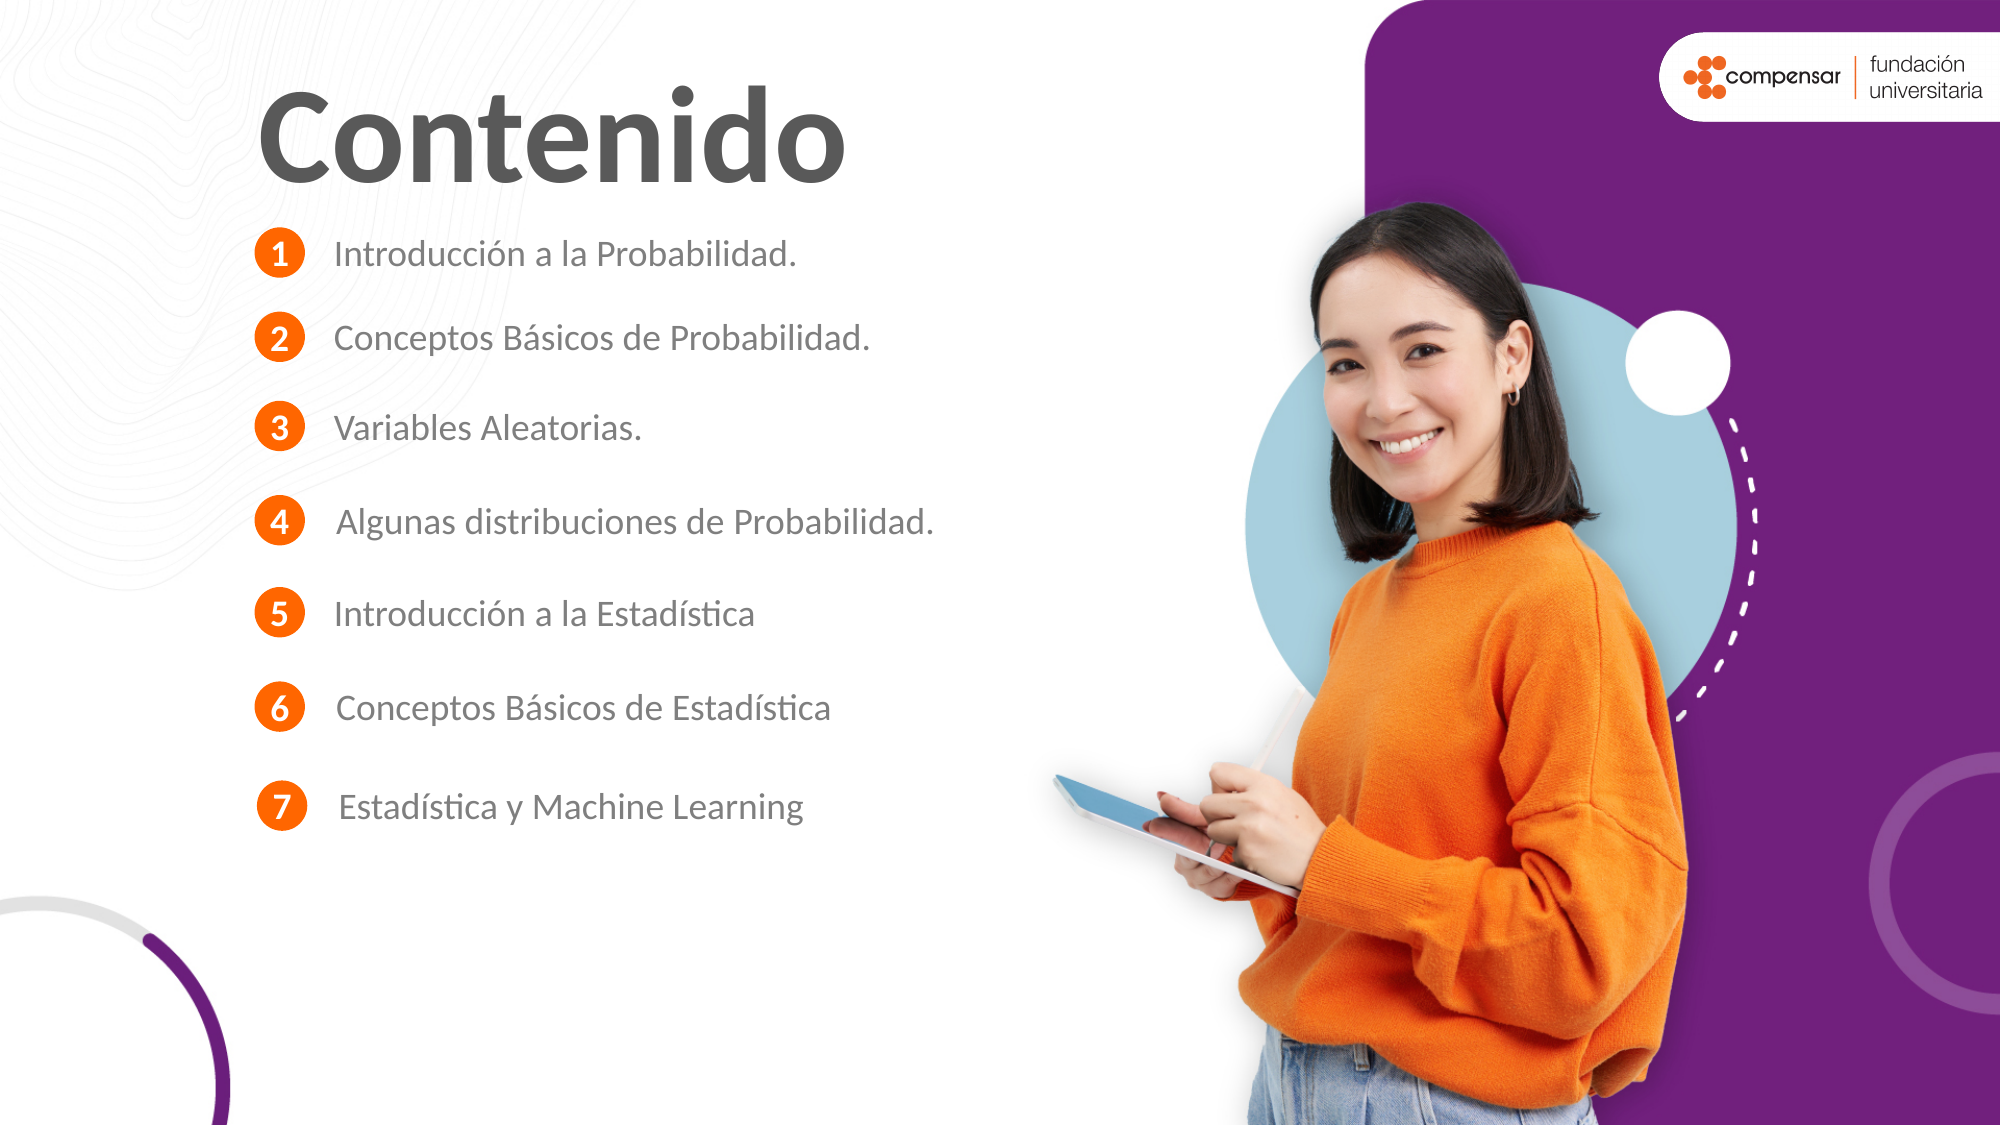

Contenido
1

Introducción a la Probabilidad.
2

Conceptos Básicos de Probabilidad.
3

Variables Aleatorias.
4

Algunas distribuciones de Probabilidad.
5

Introducción a la Estadística
6

Conceptos Básicos de Estadística

7

Estadística y Machine Learning